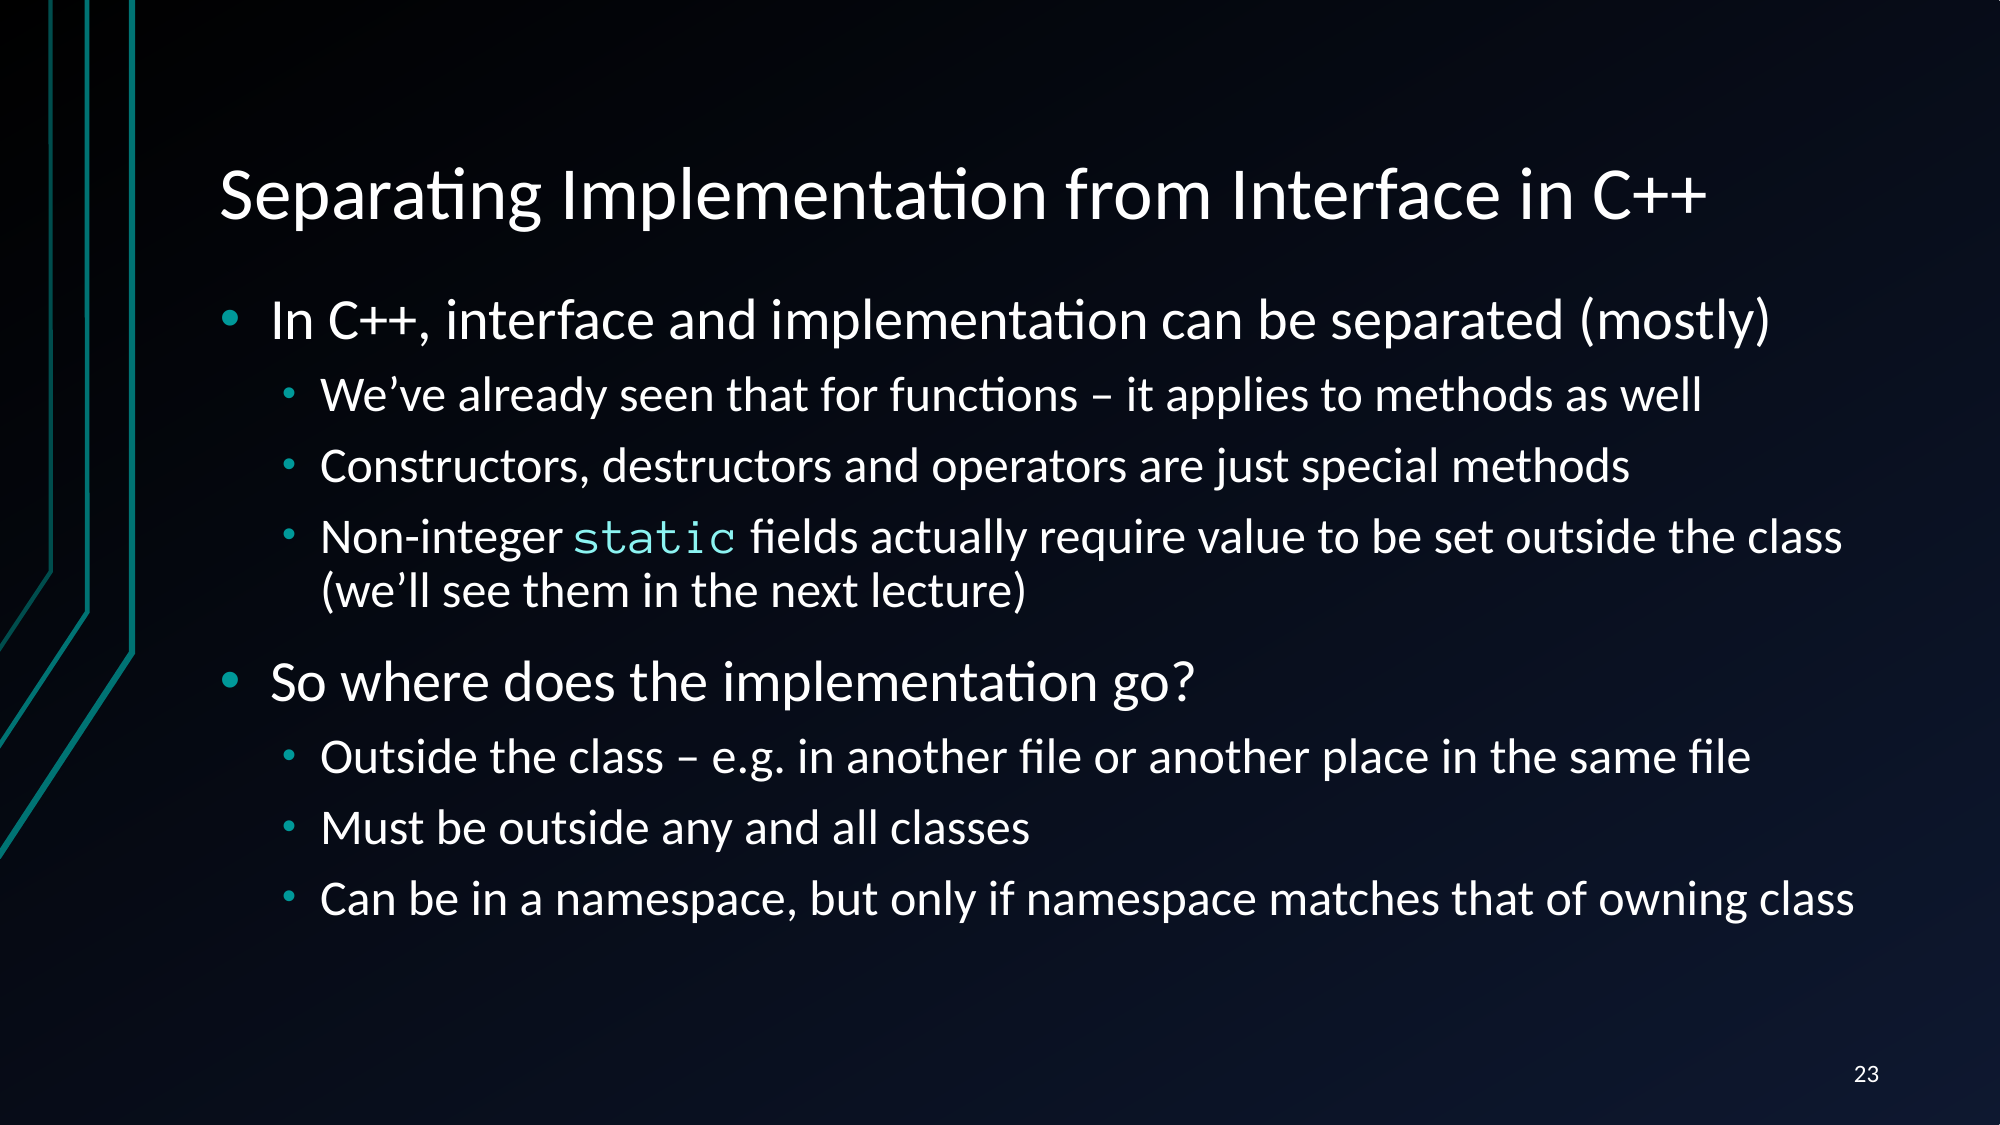

# Separating Implementation from Interface in C++
In C++, interface and implementation can be separated (mostly)
We’ve already seen that for functions – it applies to methods as well
Constructors, destructors and operators are just special methods
Non-integer static fields actually require value to be set outside the class
(we’ll see them in the next lecture)
So where does the implementation go?
Outside the class – e.g. in another file or another place in the same file
Must be outside any and all classes
Can be in a namespace, but only if namespace matches that of owning class

23